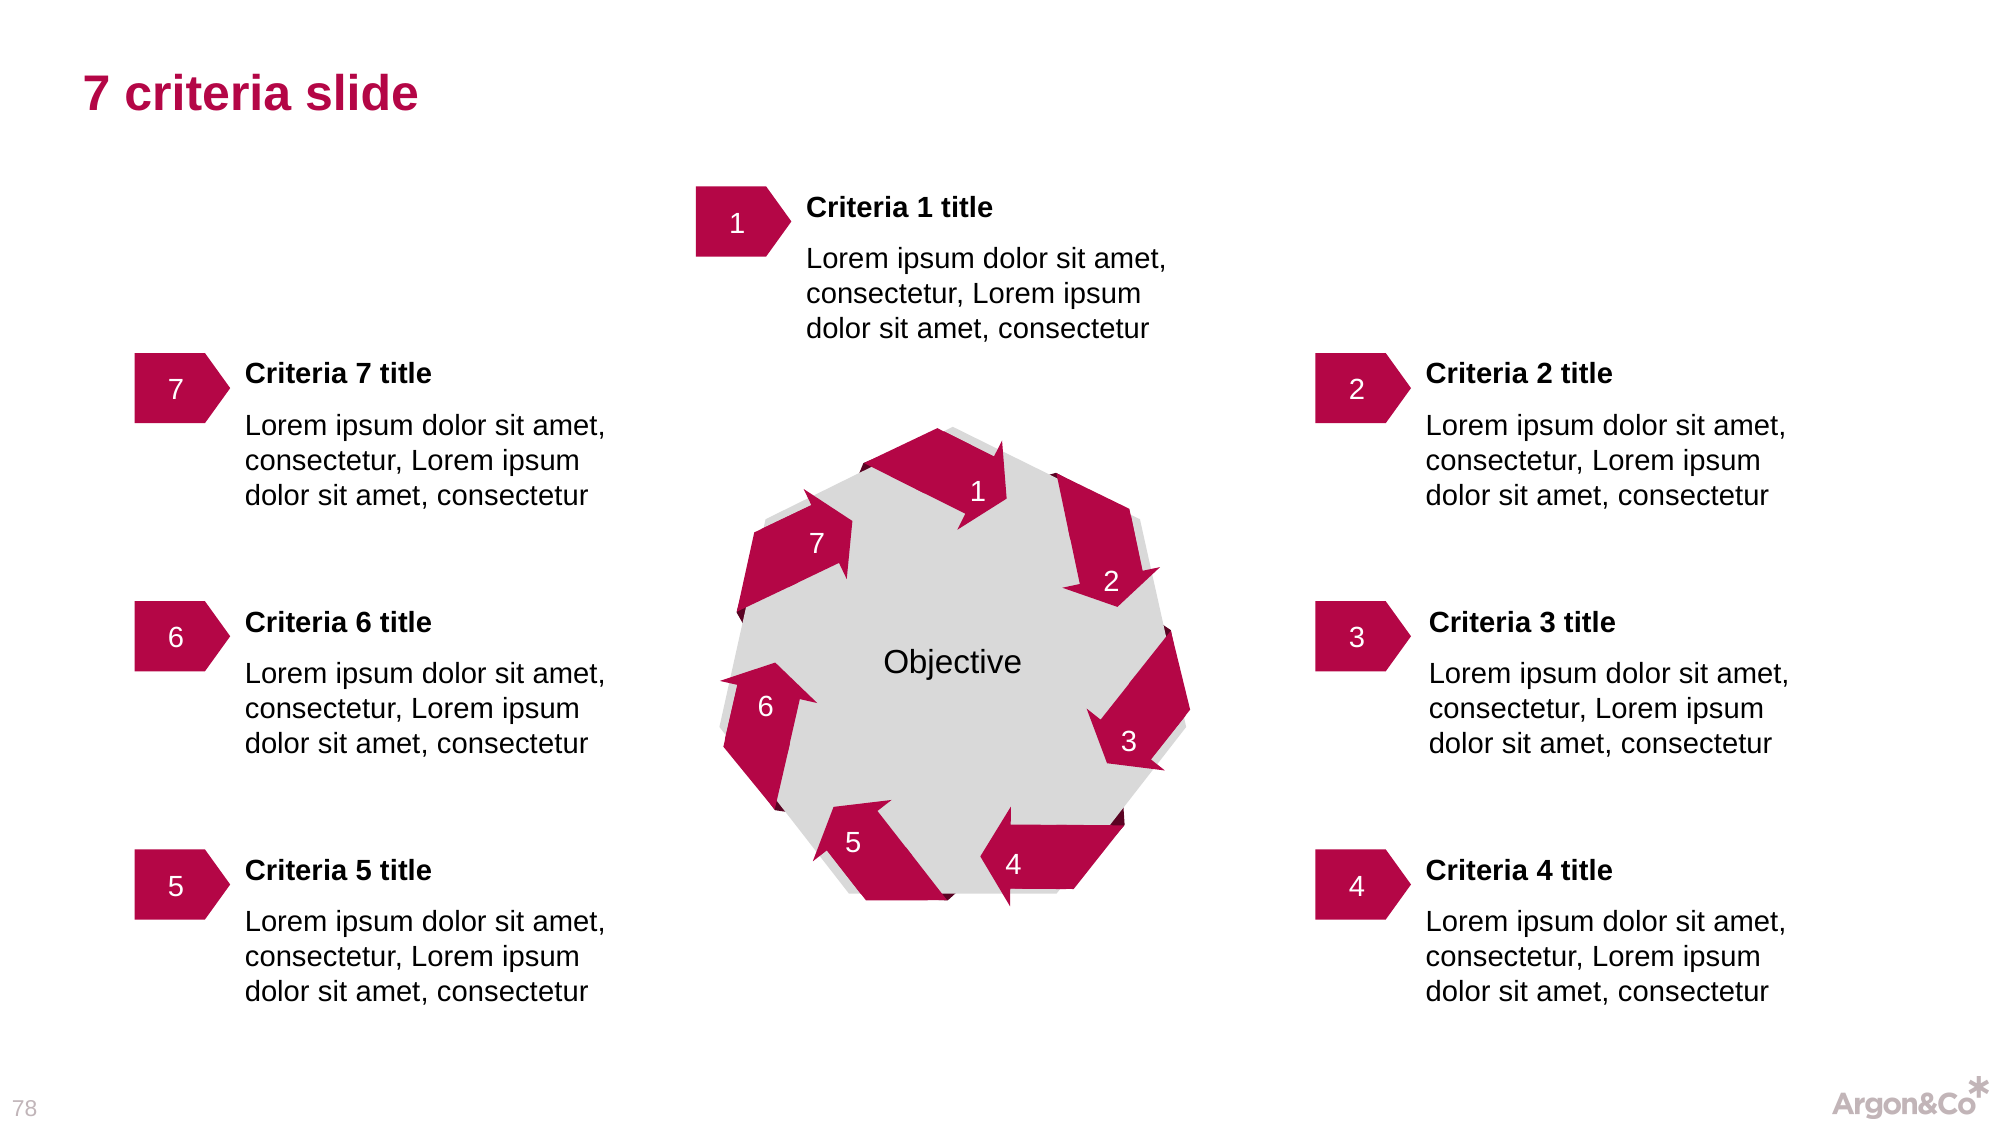

# 7 criteria slide
Criteria 1 title
Lorem ipsum dolor sit amet, consectetur, Lorem ipsum dolor sit amet, consectetur
1
Criteria 7 title
Lorem ipsum dolor sit amet, consectetur, Lorem ipsum dolor sit amet, consectetur
Criteria 2 title
Lorem ipsum dolor sit amet, consectetur, Lorem ipsum dolor sit amet, consectetur
7
2
Objective

1

7

2

6

3

5

4

Criteria 6 title
Lorem ipsum dolor sit amet, consectetur, Lorem ipsum dolor sit amet, consectetur
Criteria 3 title
Lorem ipsum dolor sit amet, consectetur, Lorem ipsum dolor sit amet, consectetur
6
3
Criteria 5 title
Lorem ipsum dolor sit amet, consectetur, Lorem ipsum dolor sit amet, consectetur
Criteria 4 title
Lorem ipsum dolor sit amet, consectetur, Lorem ipsum dolor sit amet, consectetur
5
4